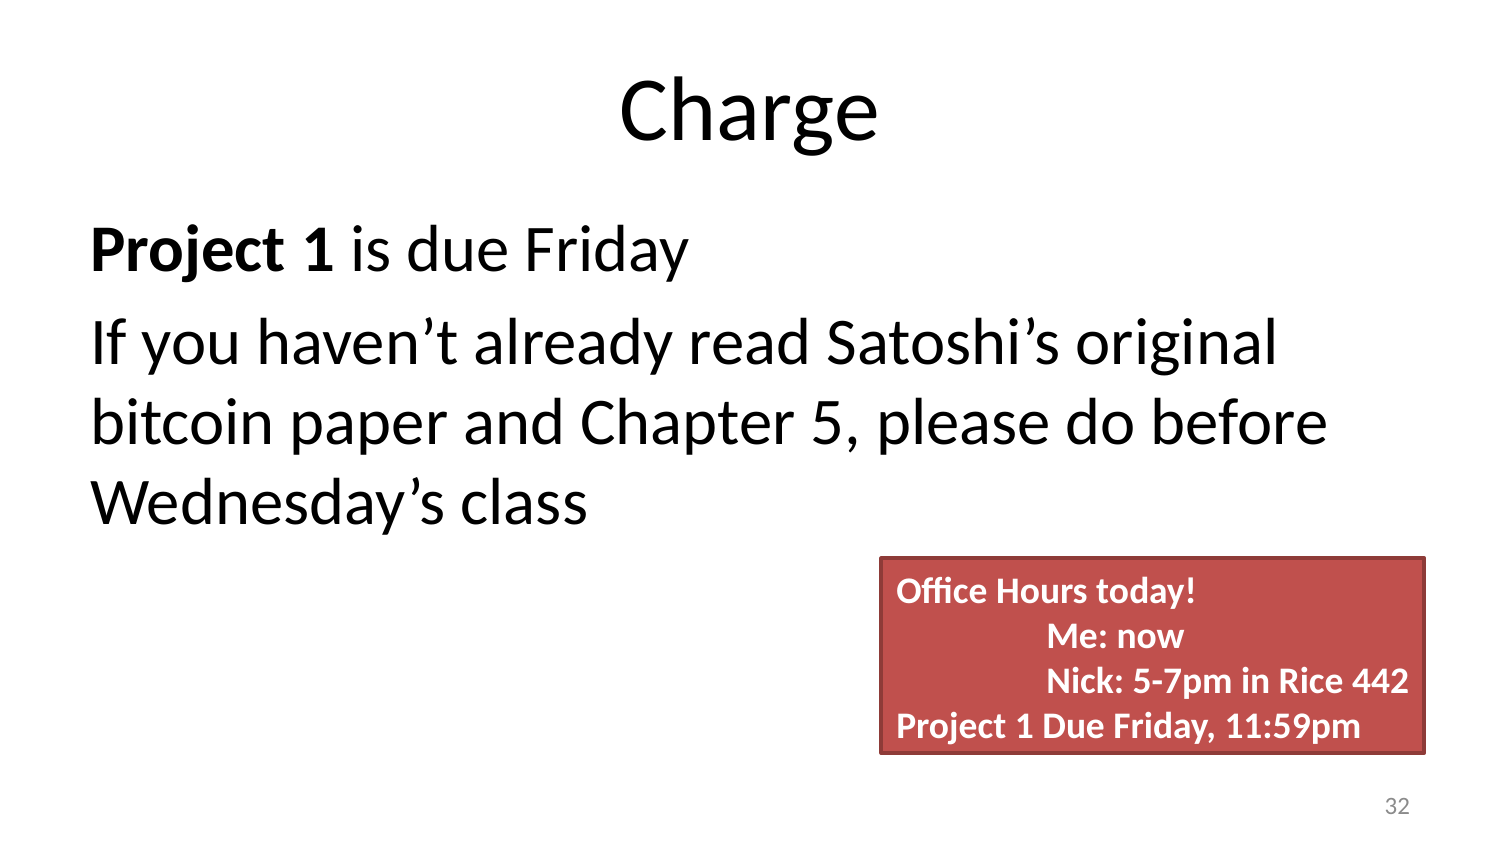

# Charge
Project 1 is due Friday
If you haven’t already read Satoshi’s original bitcoin paper and Chapter 5, please do before Wednesday’s class
Office Hours today!
	Me: now
	Nick: 5-7pm in Rice 442
Project 1 Due Friday, 11:59pm
32